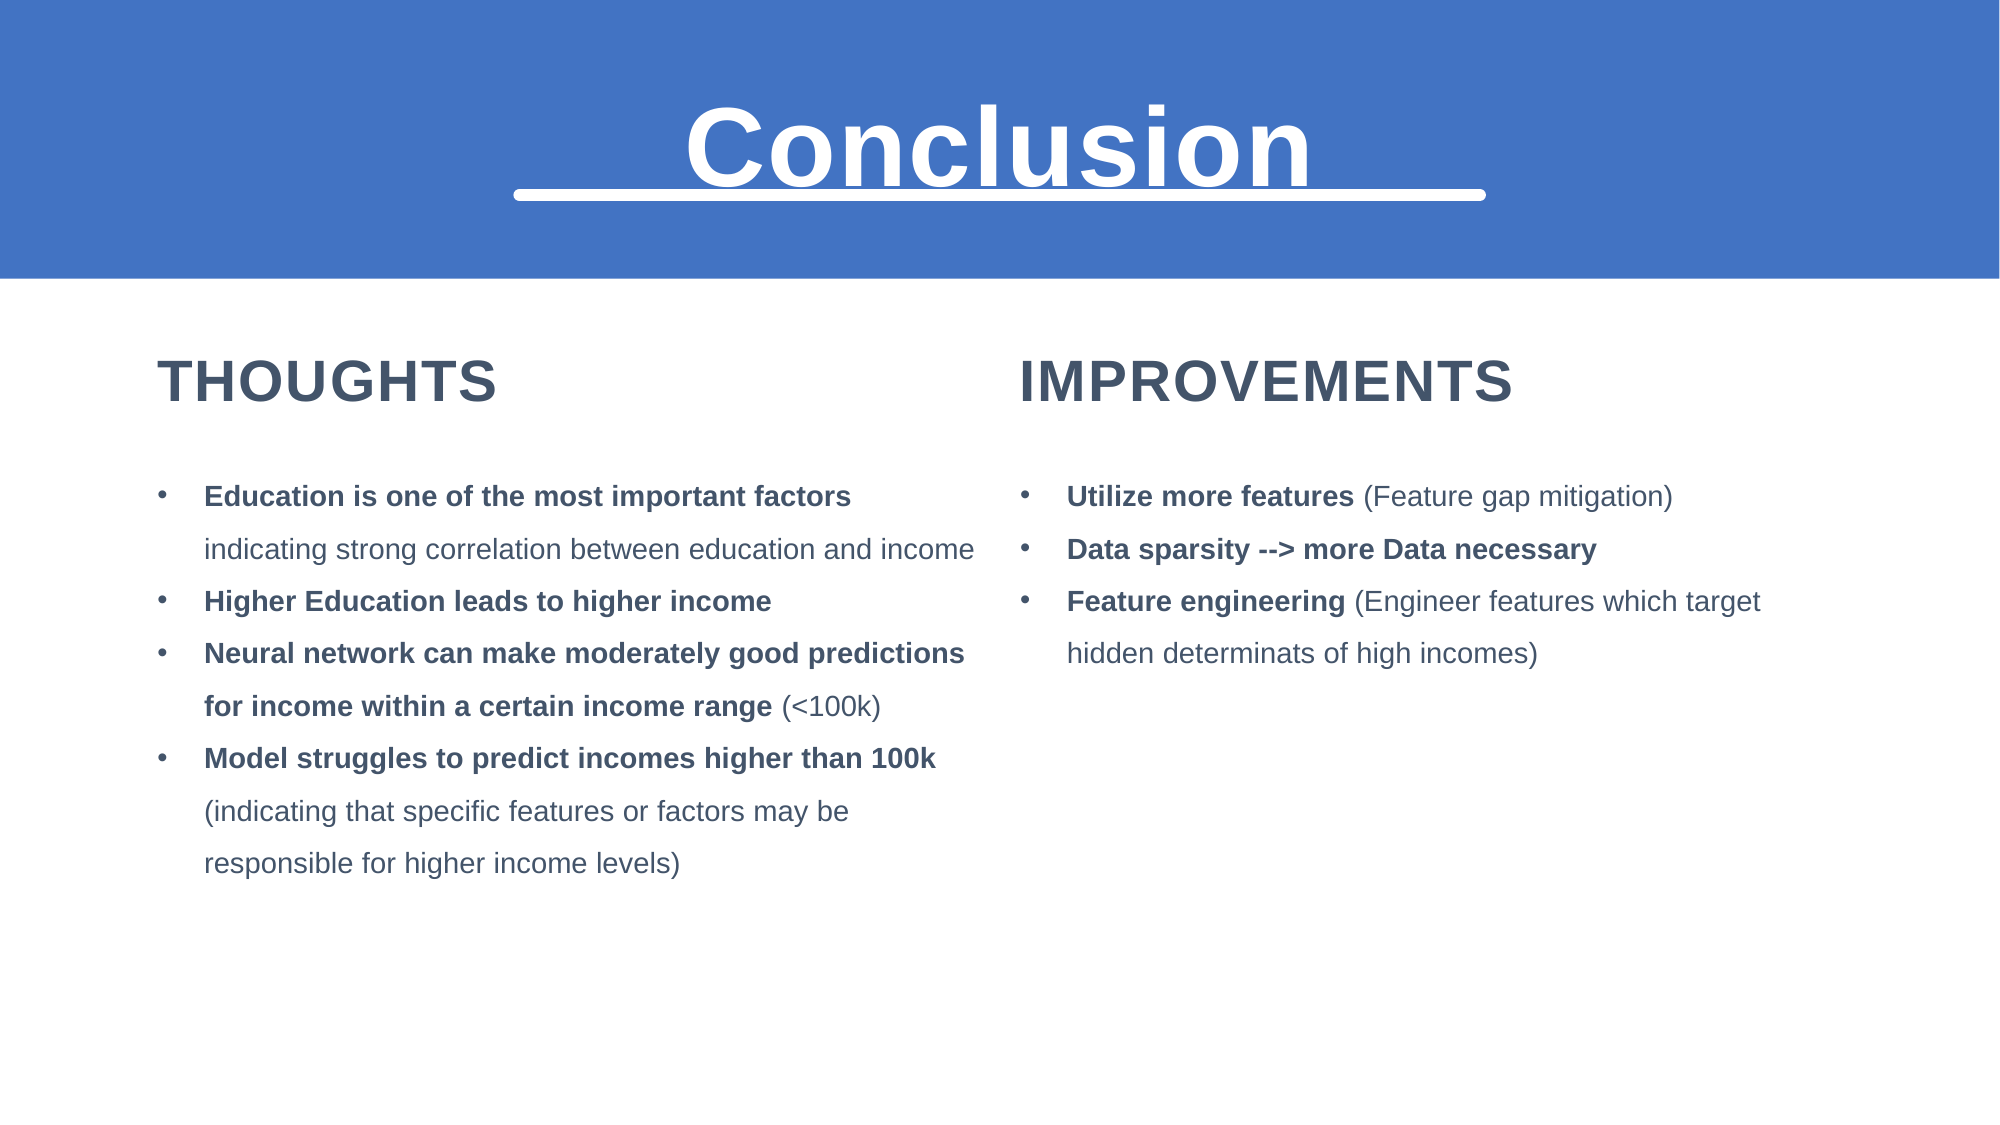

# Conclusion
Thoughts
Improvements
Education is one of the most important factors
indicating strong correlation between education and income
Higher Education leads to higher income
Neural network can make moderately good predictions for income within a certain income range (<100k)
Model struggles to predict incomes higher than 100k (indicating that specific features or factors may be responsible for higher income levels)

Utilize more features (Feature gap mitigation)
Data sparsity --> more Data necessary
Feature engineering (Engineer features which target hidden determinats of high incomes)